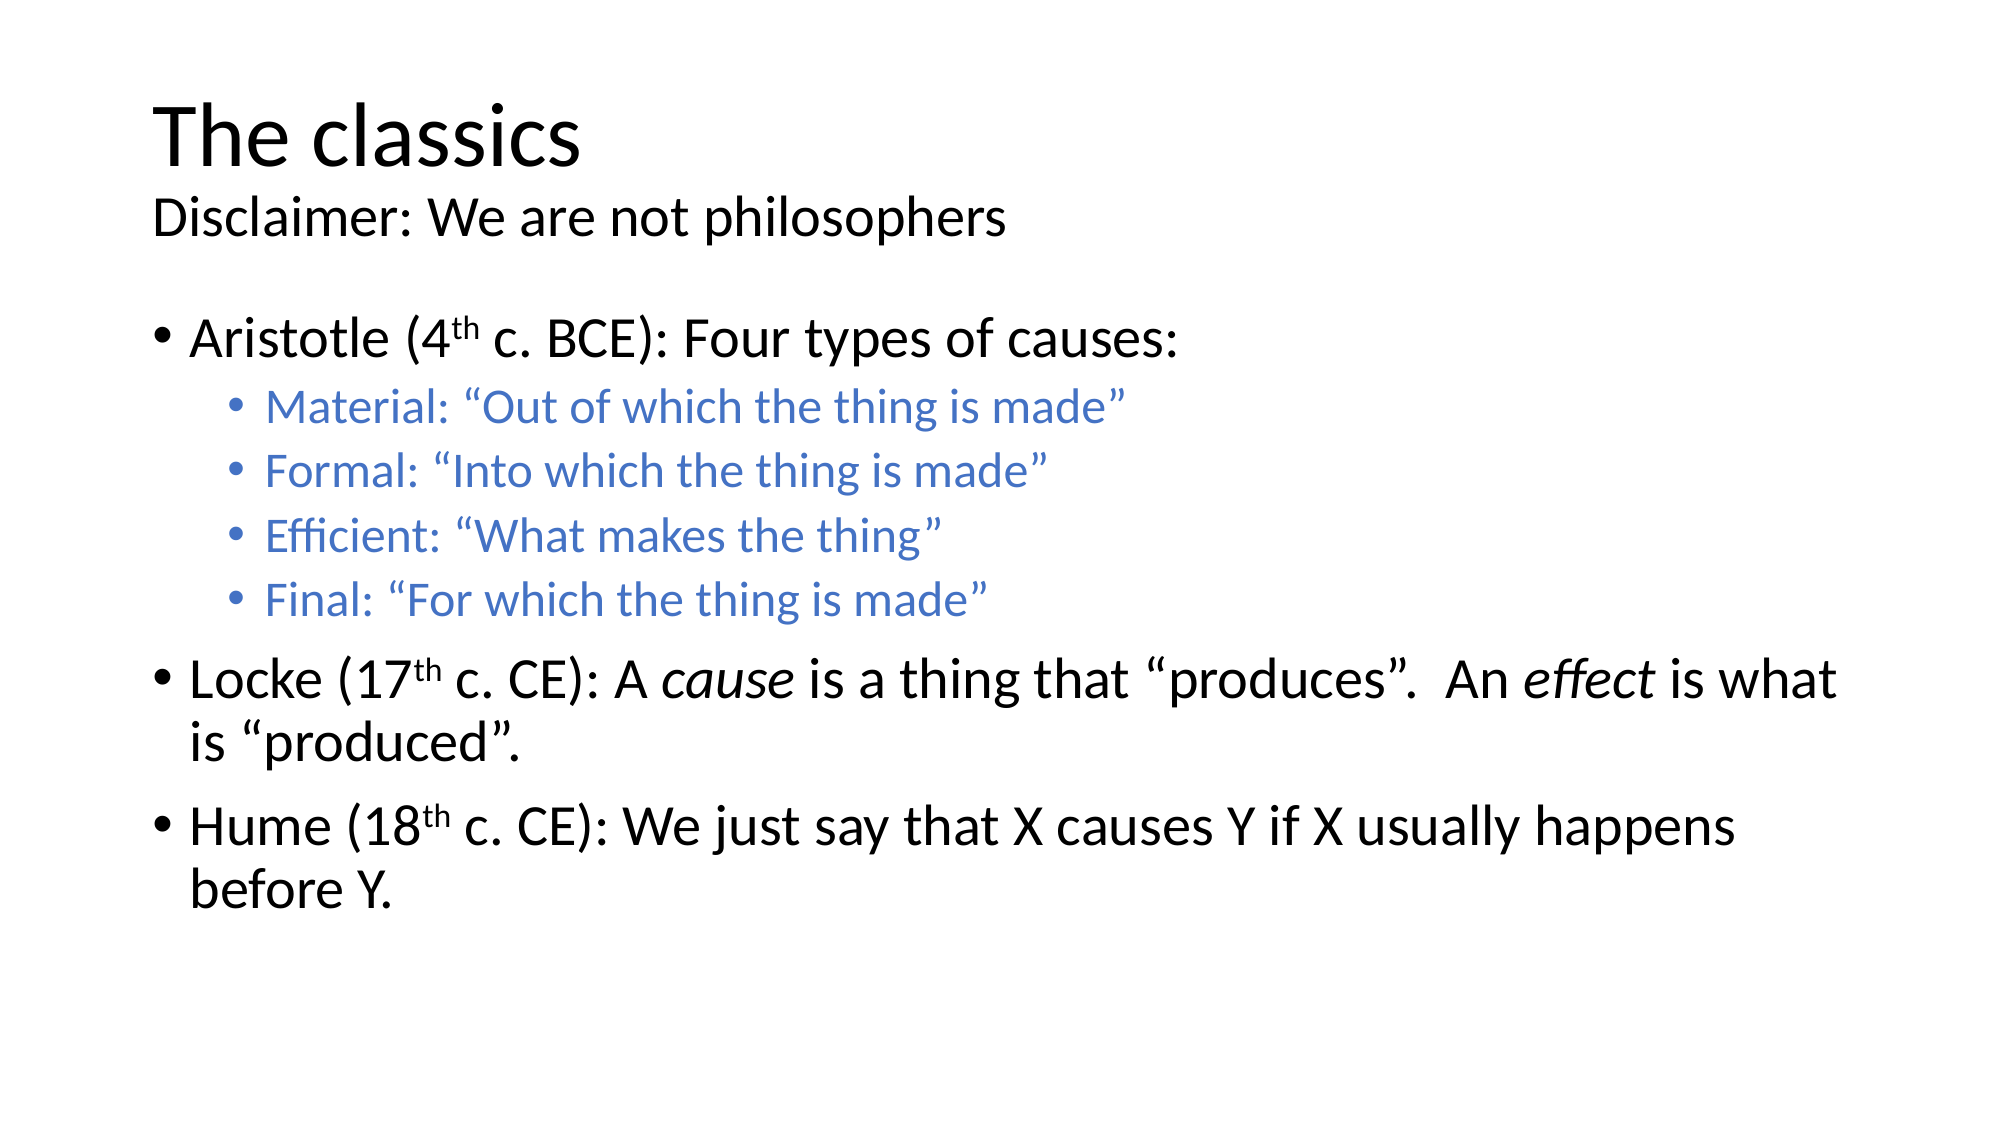

# The classics Disclaimer: We are not philosophers
Aristotle (4th c. BCE): Four types of causes:
Material: “Out of which the thing is made”
Formal: “Into which the thing is made”
Efficient: “What makes the thing”
Final: “For which the thing is made”
Locke (17th c. CE): A cause is a thing that “produces”.  An effect is what is “produced”.
Hume (18th c. CE): We just say that X causes Y if X usually happens before Y.